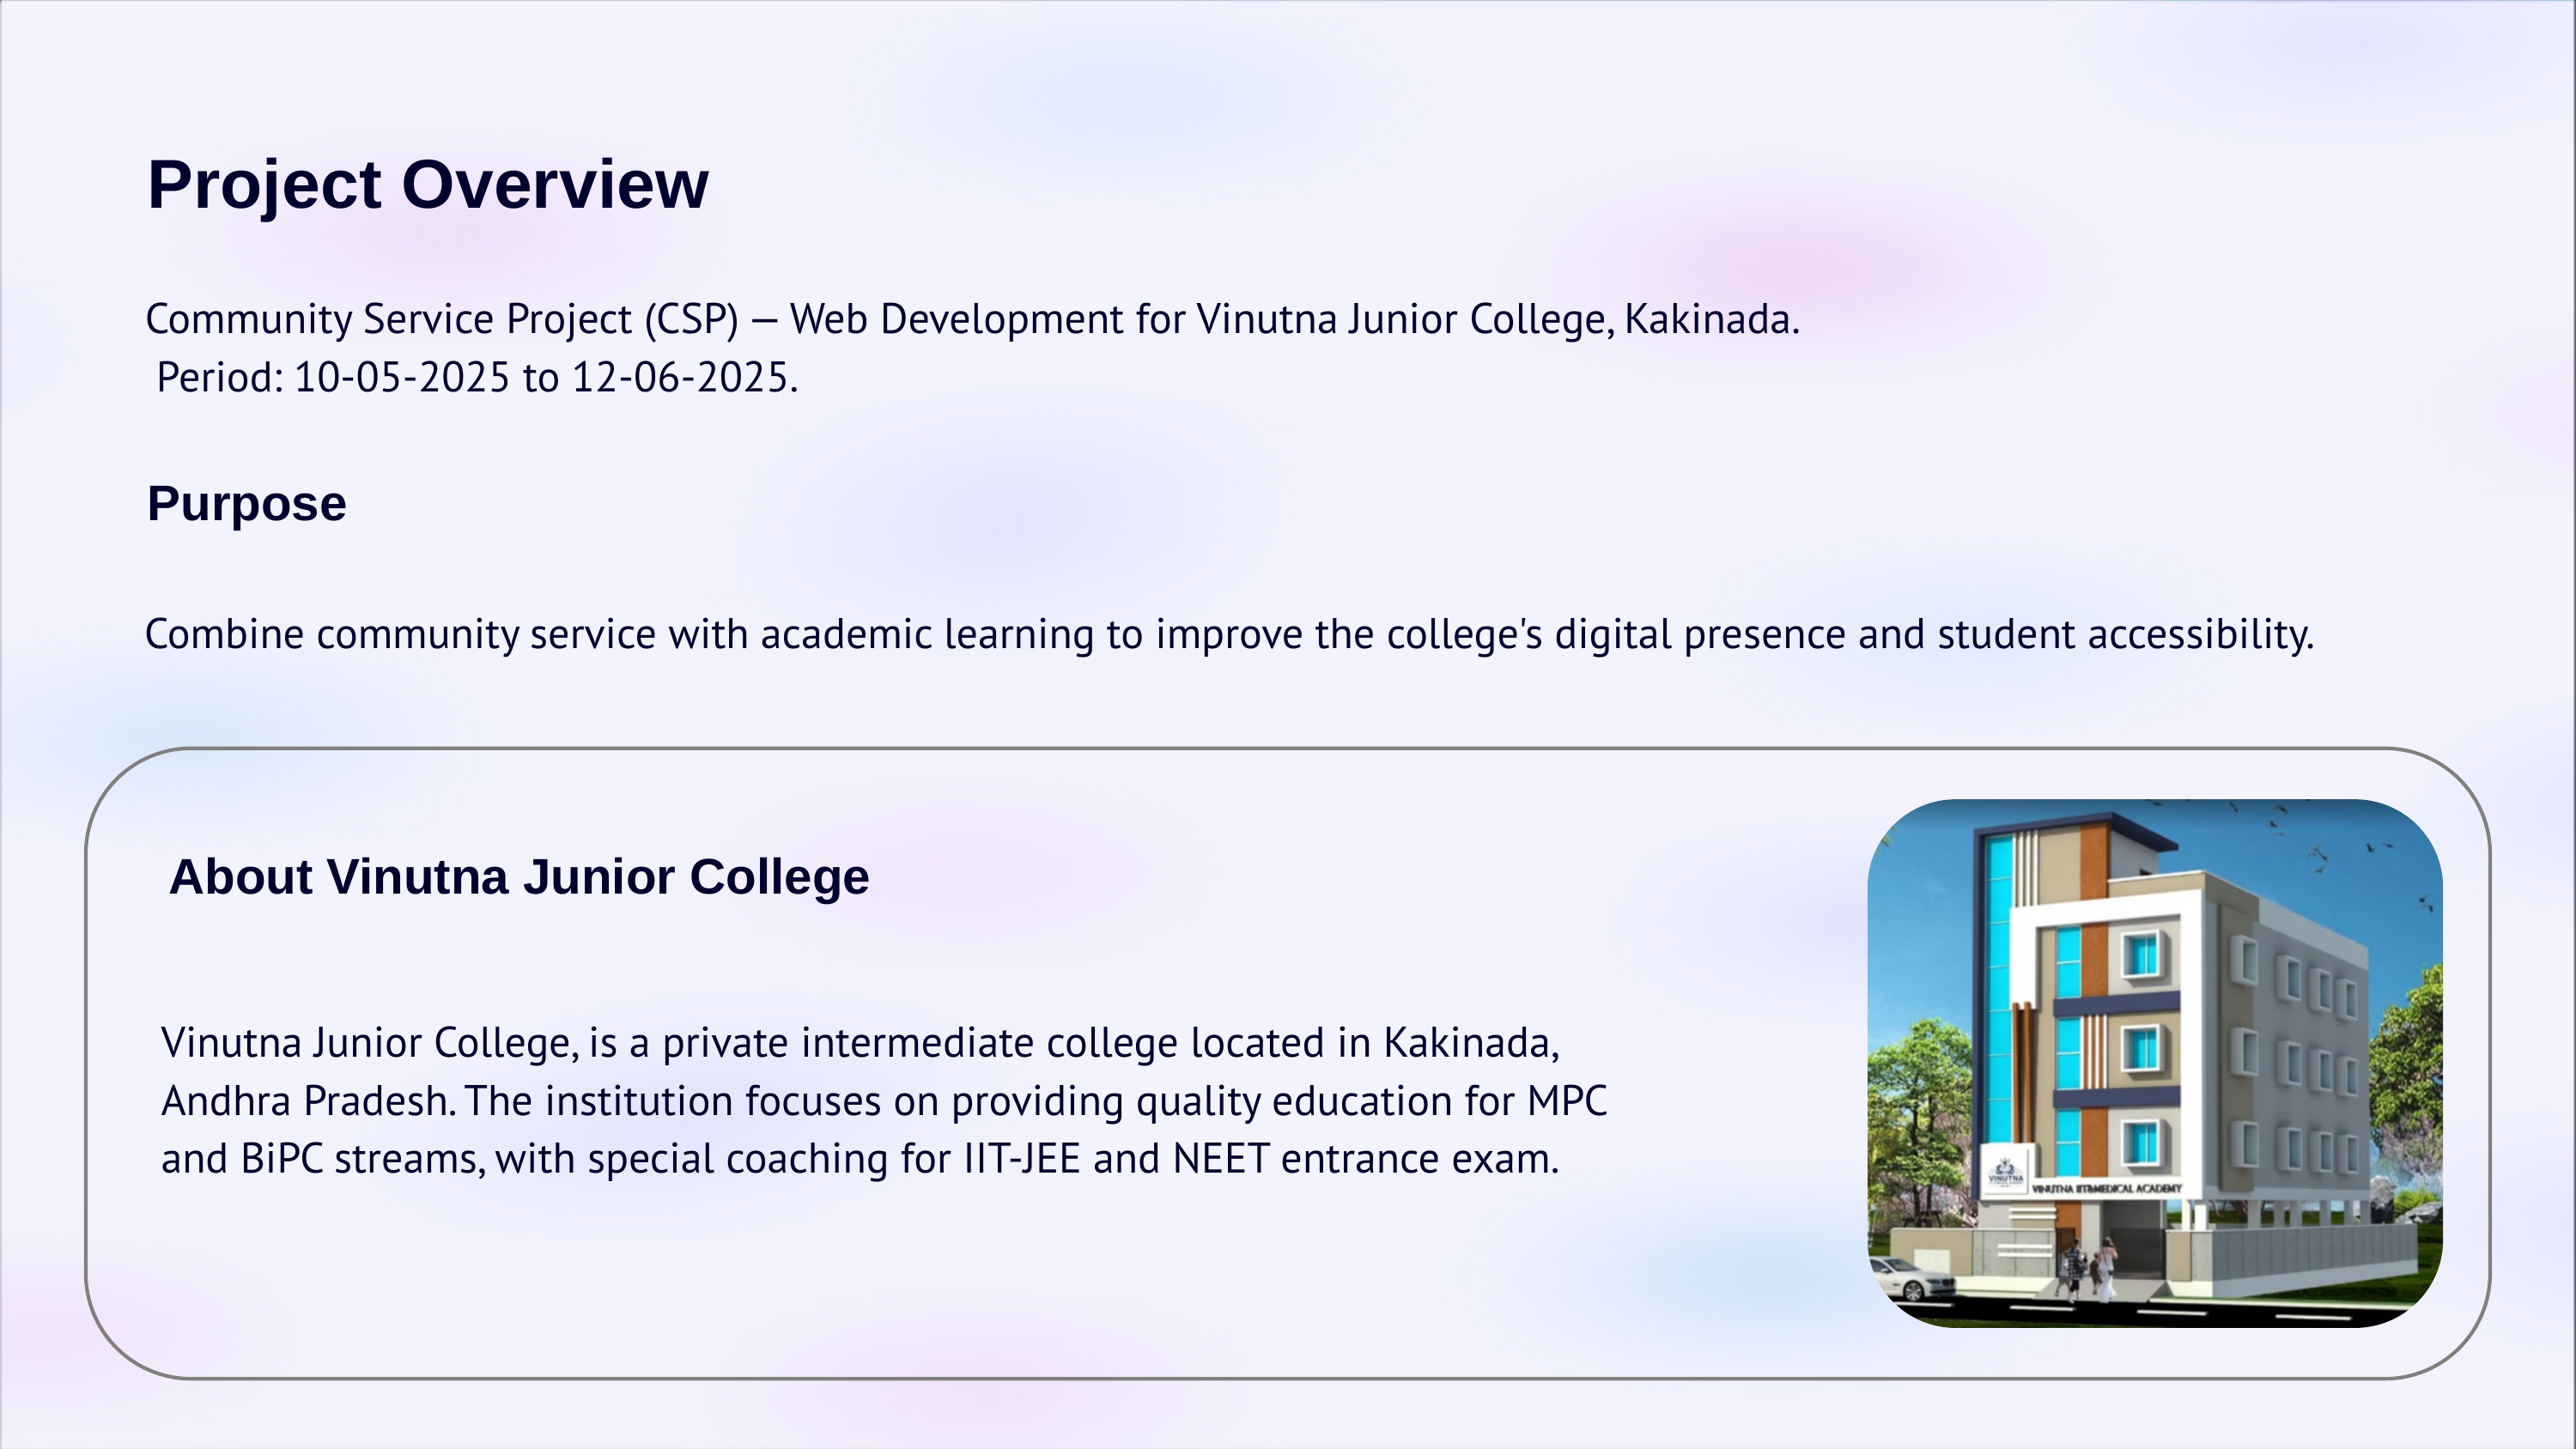

Project Overview
Community Service Project (CSP) — Web Development for Vinutna Junior College, Kakinada.
 Period: 10‑05‑2025 to 12‑06‑2025.
Purpose
Combine community service with academic learning to improve the college's digital presence and student accessibility.

About Vinutna Junior College
Vinutna Junior College, is a private intermediate college located in Kakinada, Andhra Pradesh. The institution focuses on providing quality education for MPC and BiPC streams, with special coaching for IIT-JEE and NEET entrance exam.